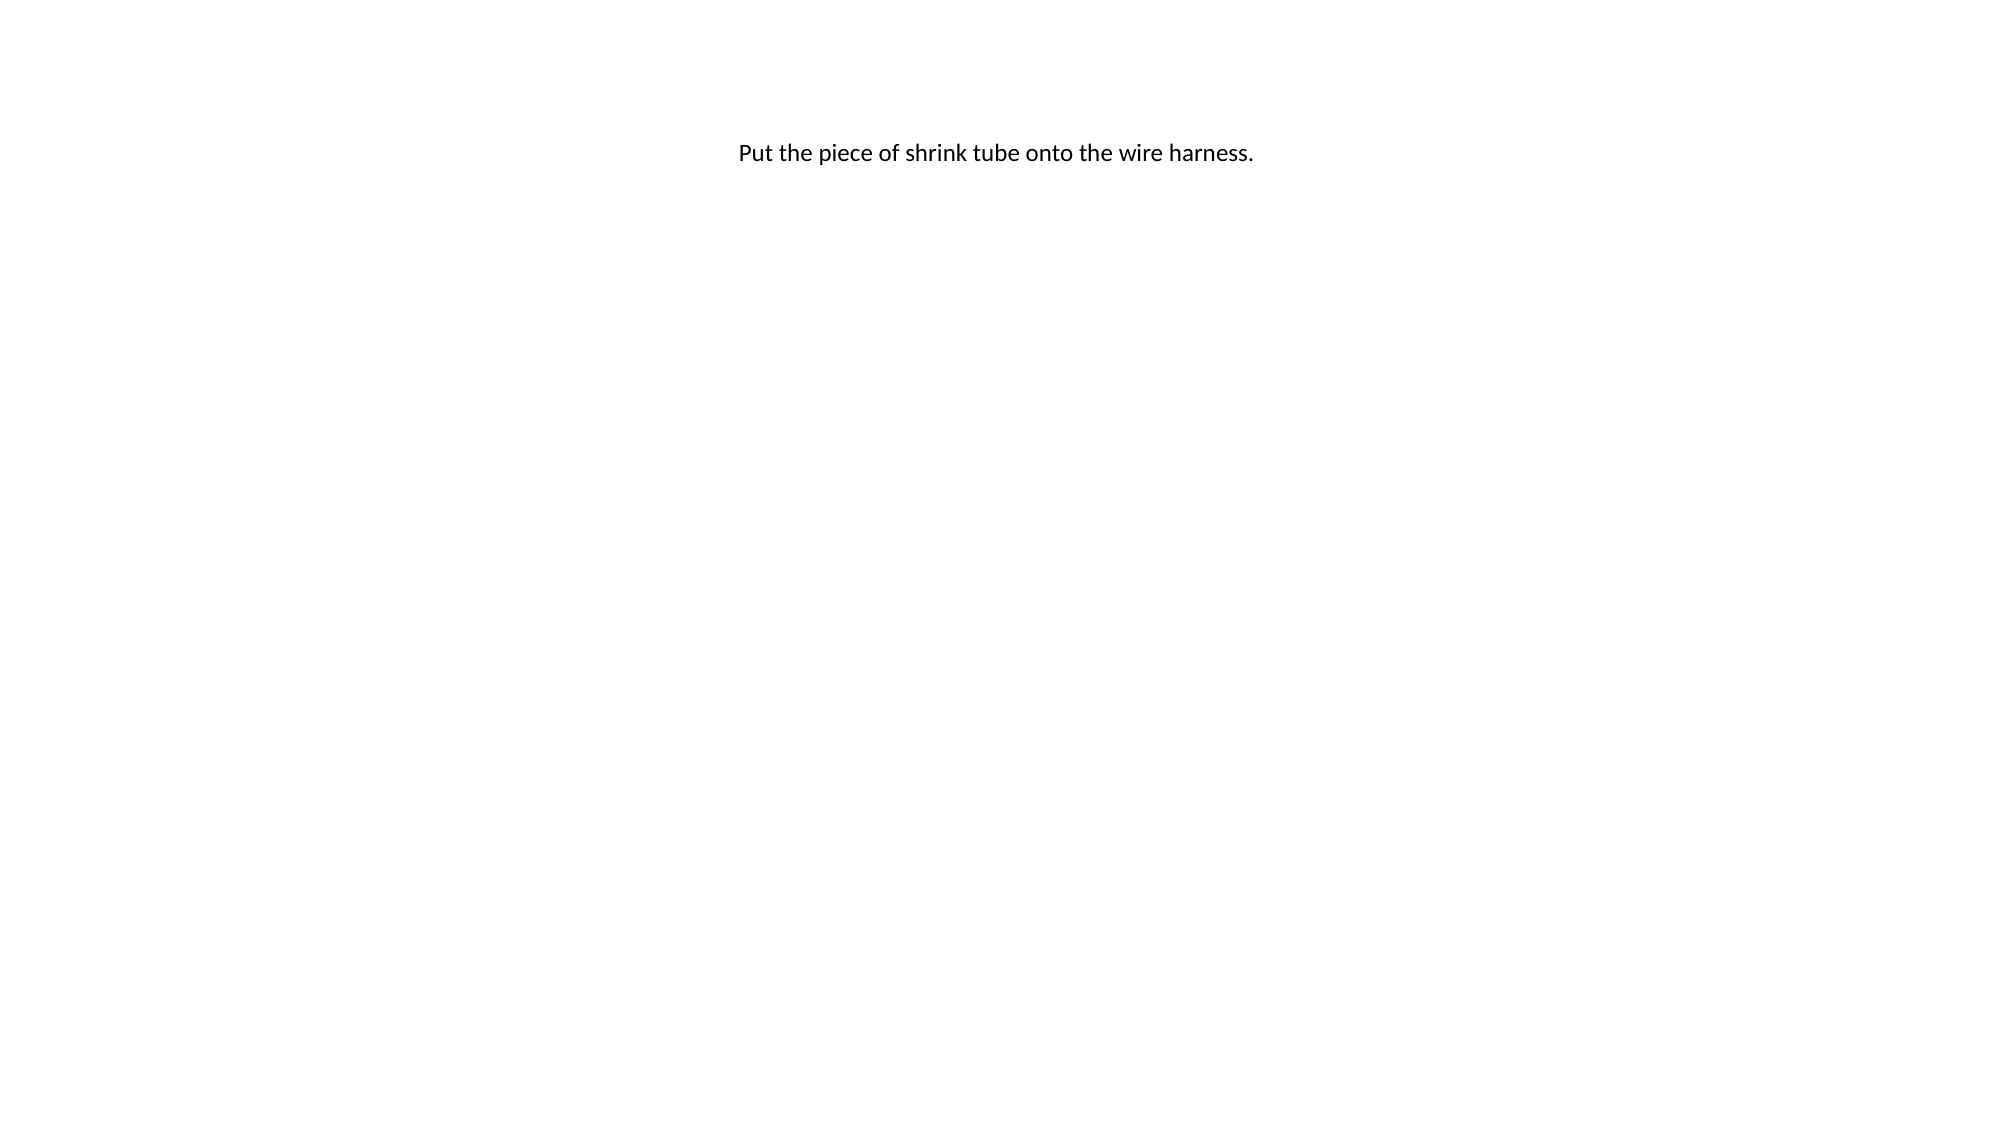

Put the piece of shrink tube onto the wire harness.